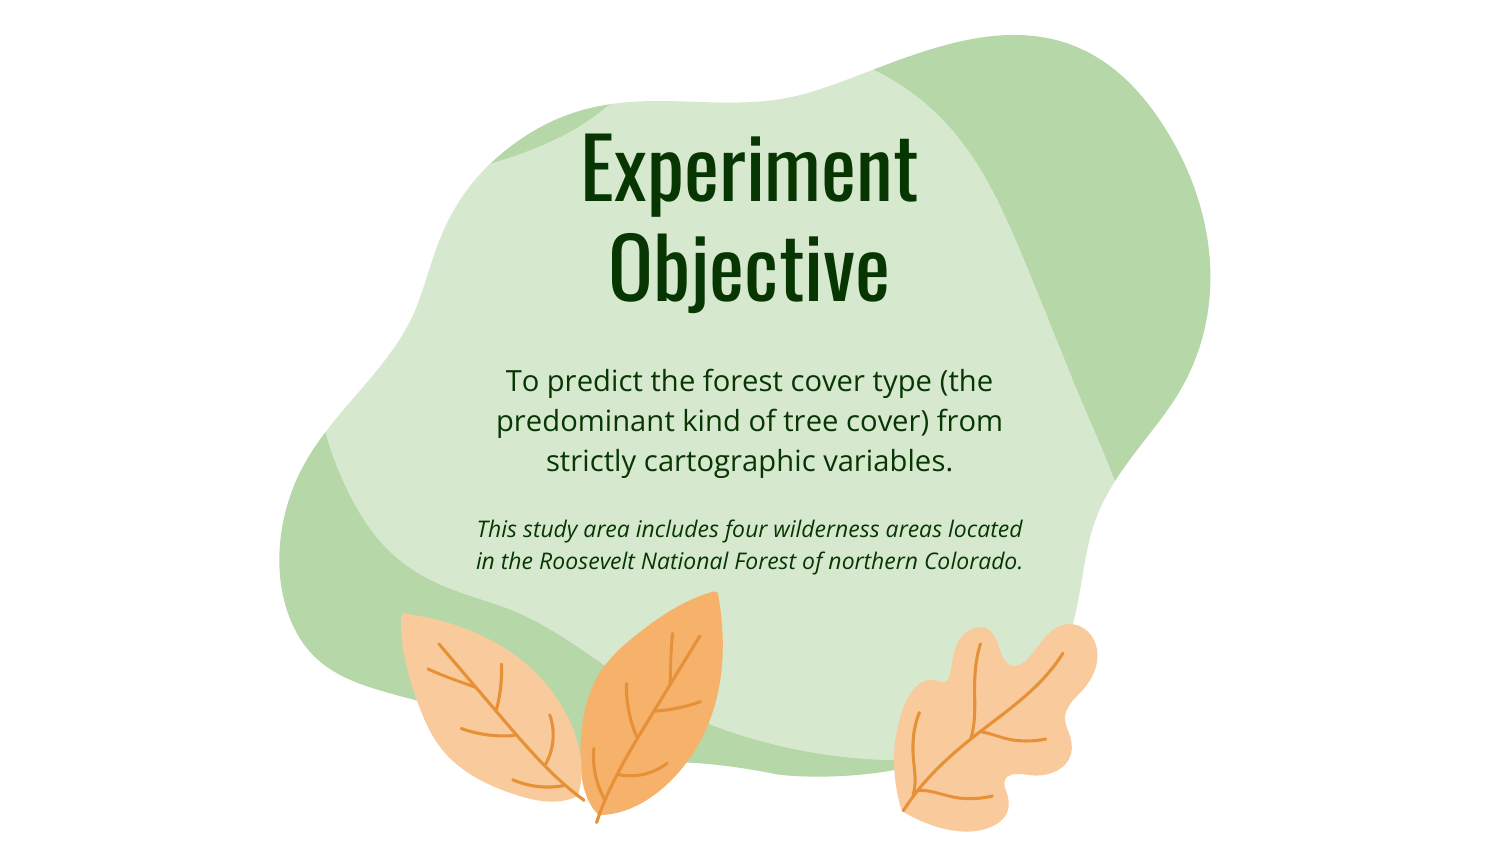

# Experiment Objective
To predict the forest cover type (the predominant kind of tree cover) from strictly cartographic variables.
This study area includes four wilderness areas located in the Roosevelt National Forest of northern Colorado.